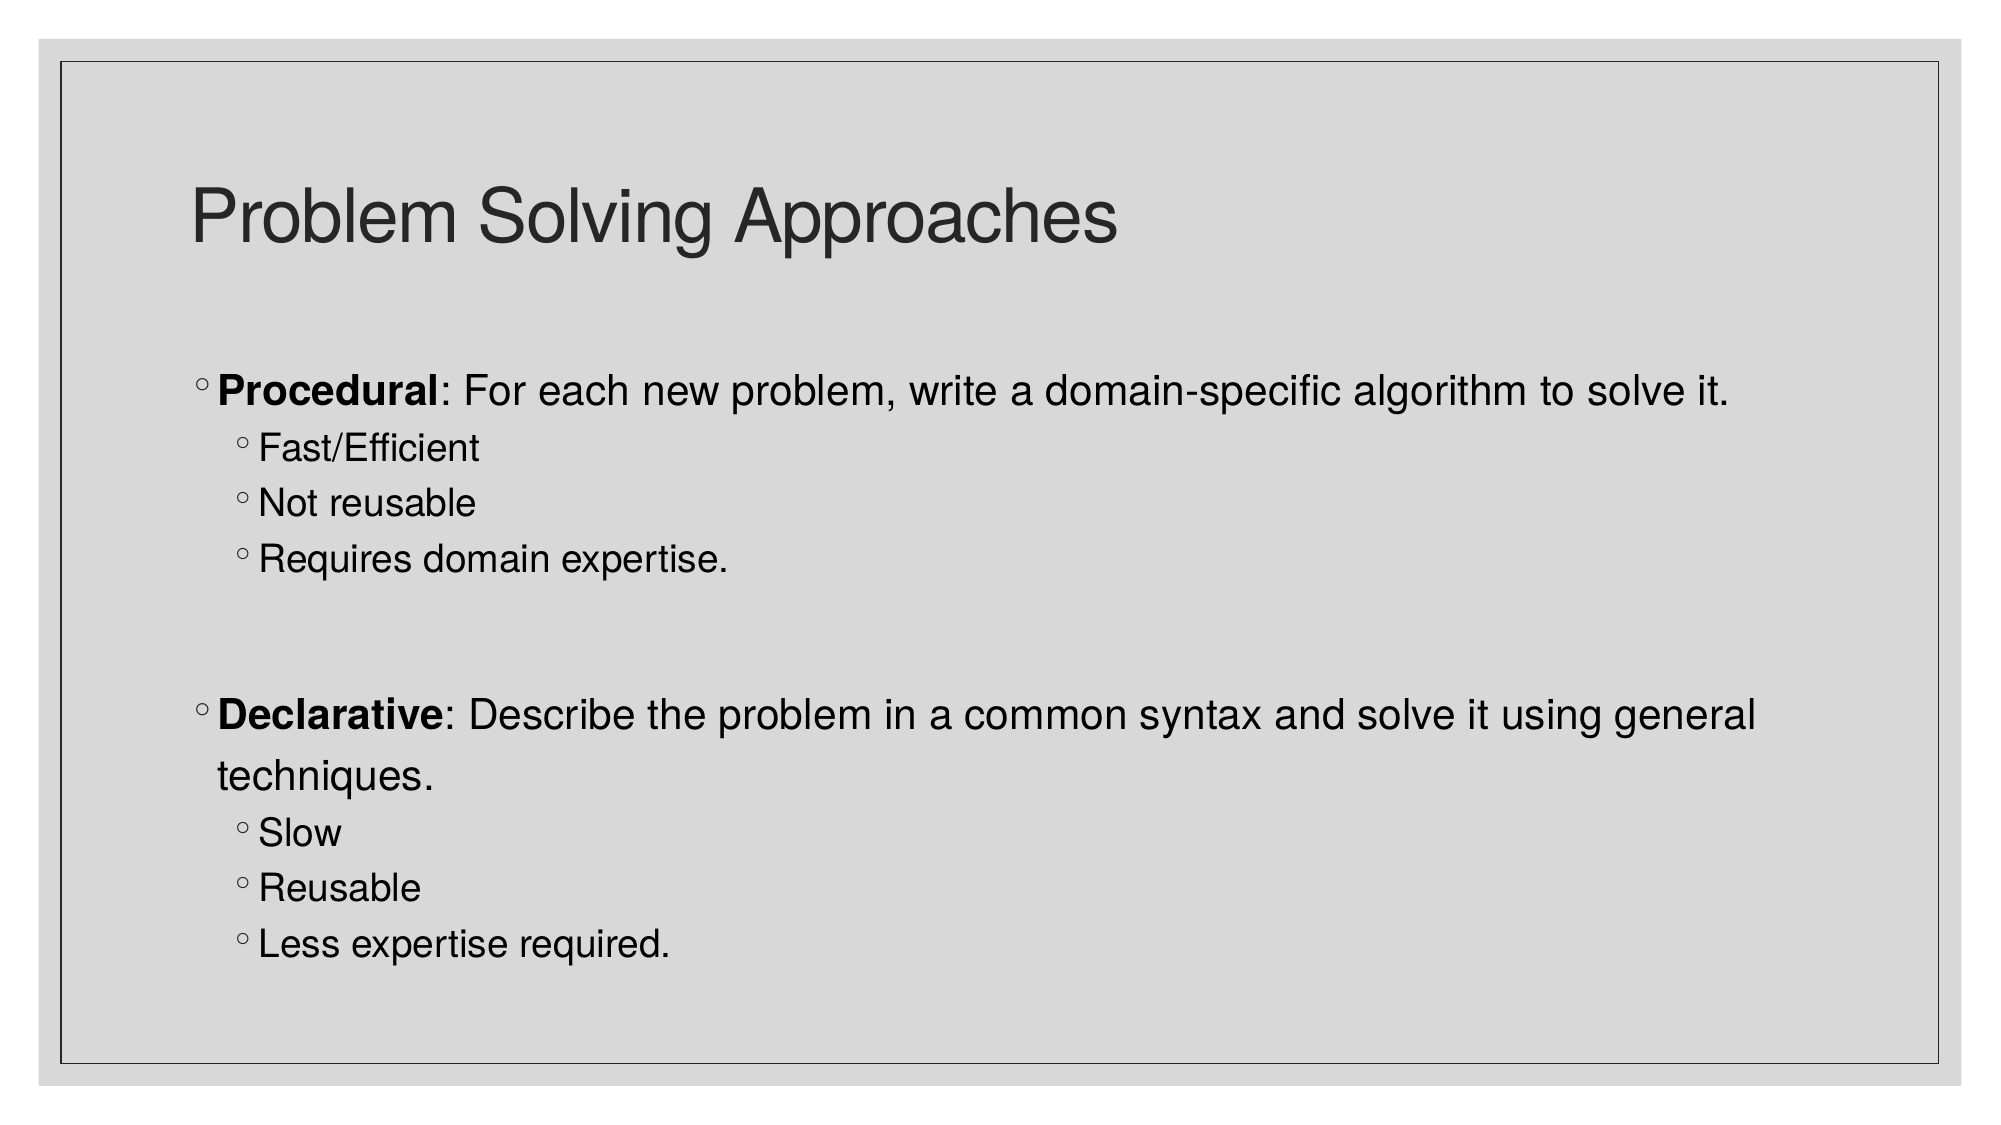

# Problem Solving Approaches
Procedural: For each new problem, write a domain-specific algorithm to solve it.
Fast/Efficient
Not reusable
Requires domain expertise.

Declarative: Describe the problem in a common syntax and solve it using general techniques.
Slow
Reusable
Less expertise required.